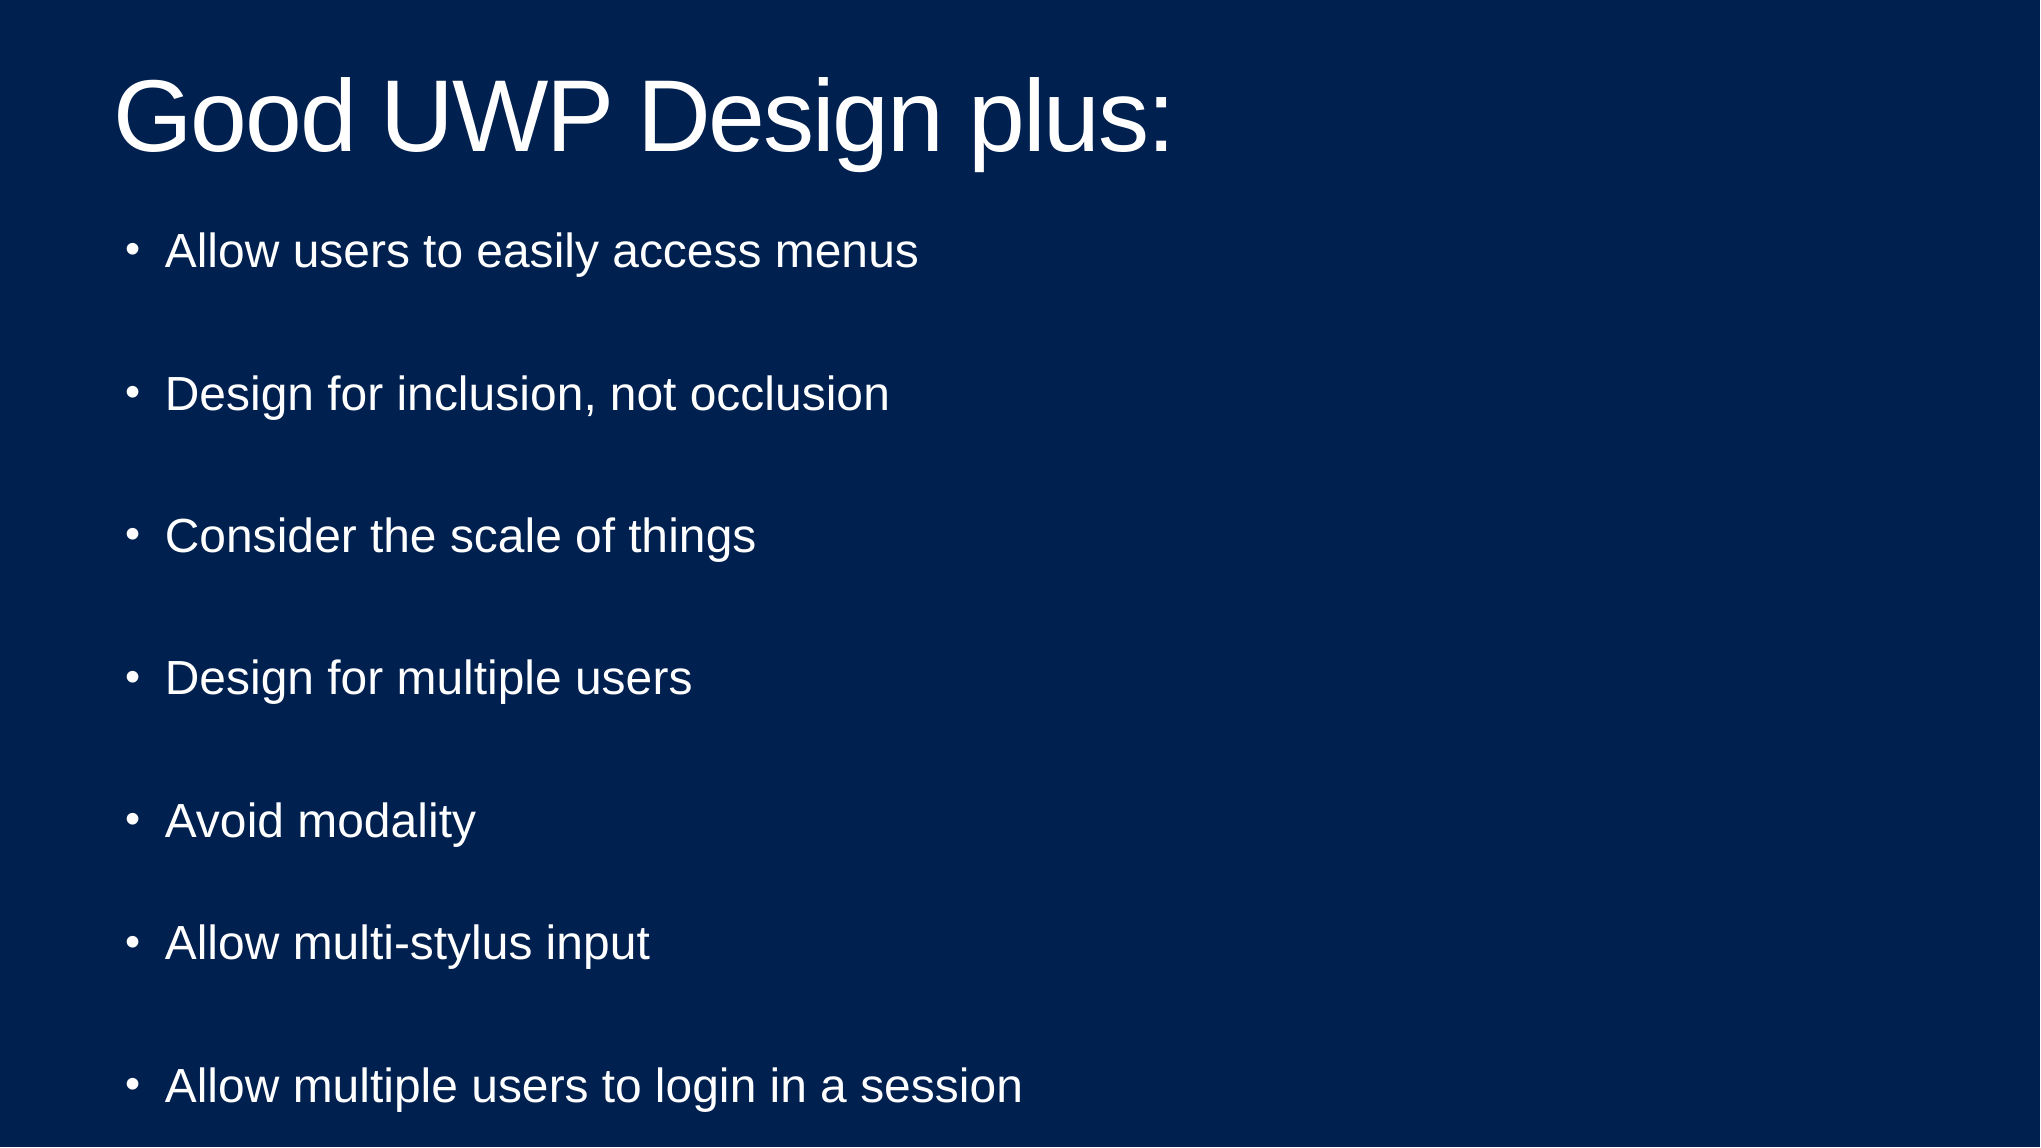

Good UWP Design plus:
Allow users to easily access menus

Design for inclusion, not occlusion

Consider the scale of things

Design for multiple users

Avoid modality

Allow multi-stylus input

Allow multiple users to login in a session